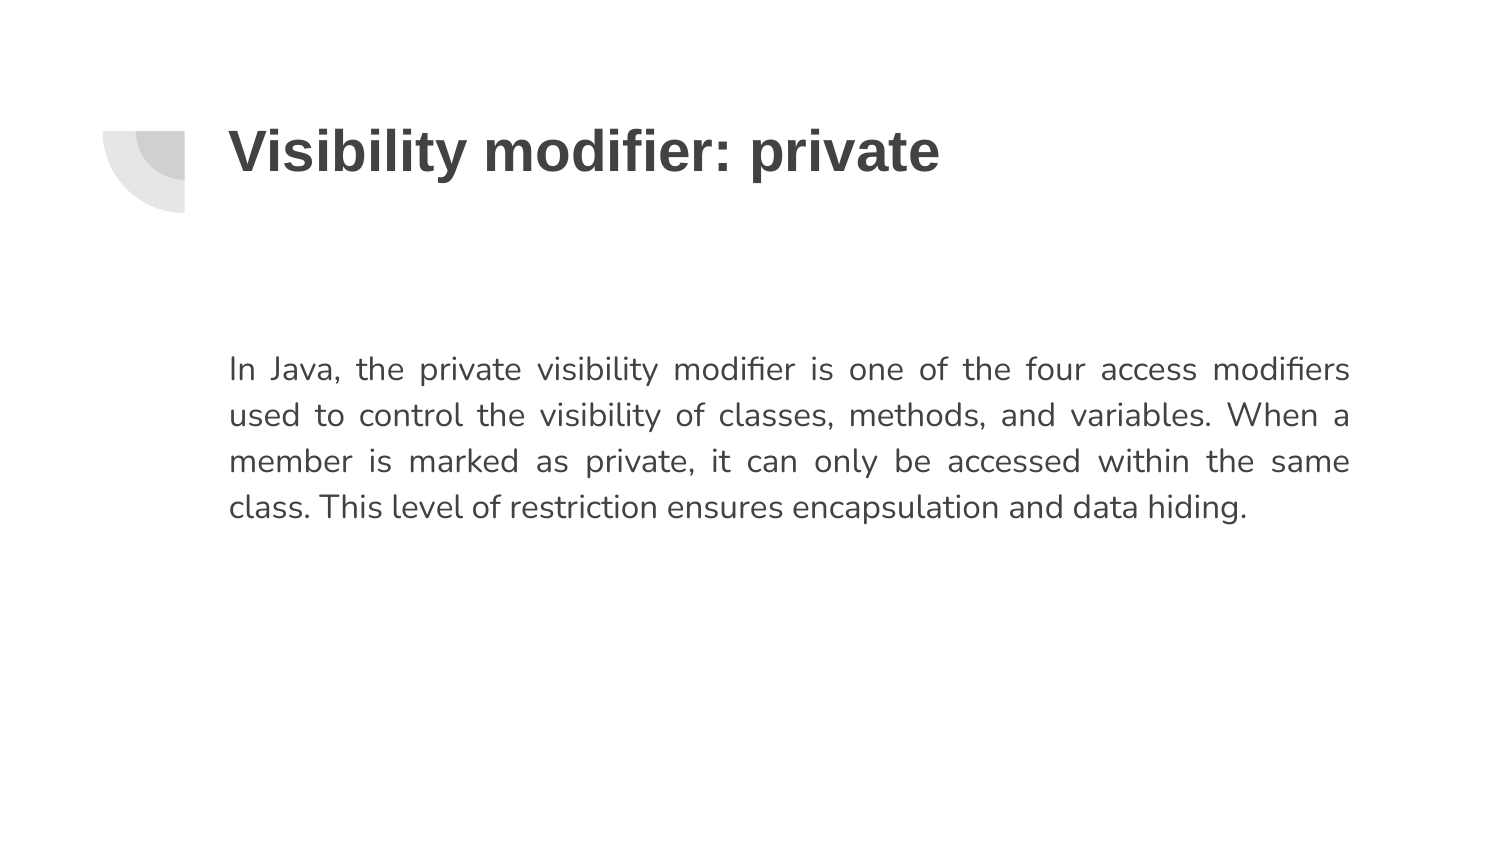

# Visibility modifier: private
In Java, the private visibility modifier is one of the four access modifiers used to control the visibility of classes, methods, and variables. When a member is marked as private, it can only be accessed within the same class. This level of restriction ensures encapsulation and data hiding.